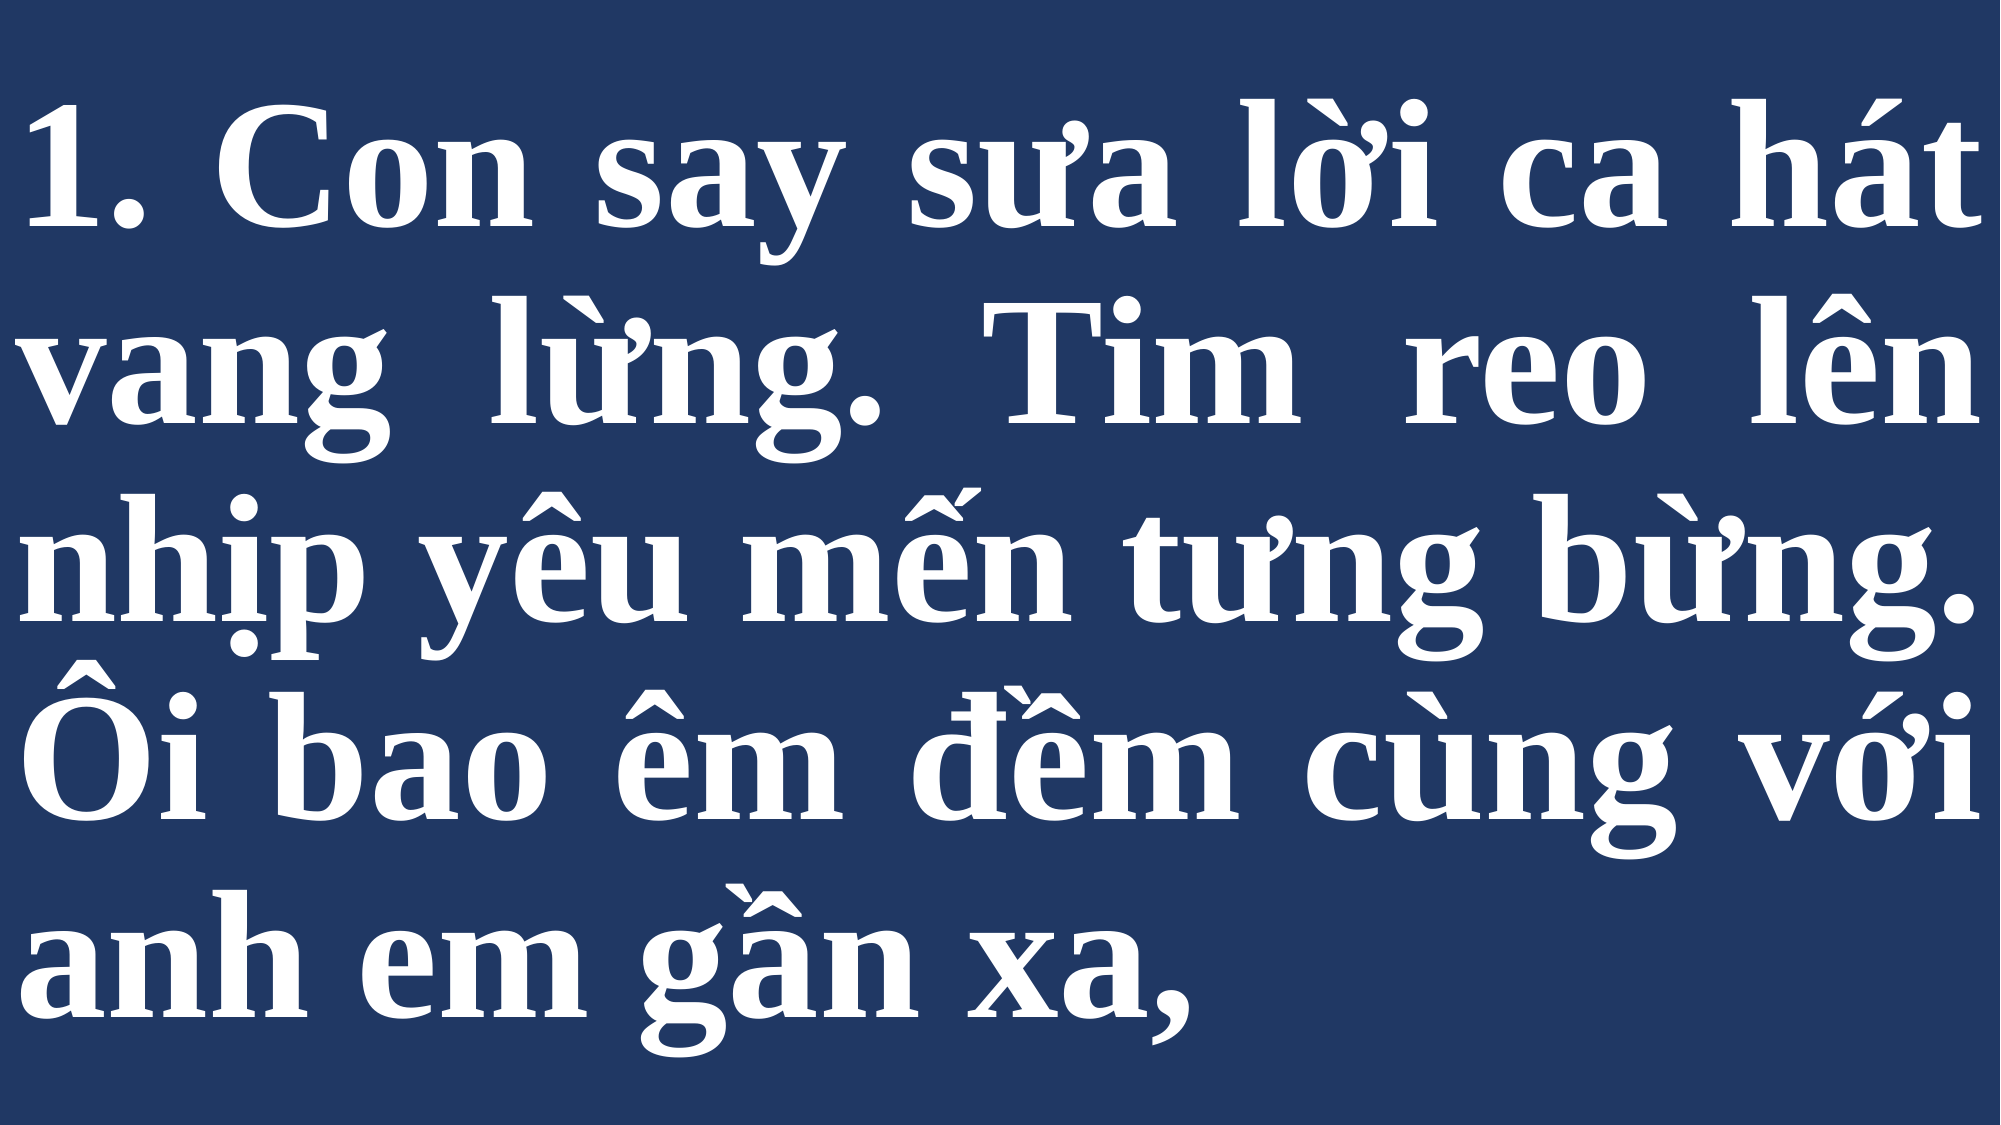

# 1. Con say sưa lời ca hát vang lừng. Tim reo lên nhịp yêu mến tưng bừng. Ôi bao êm đềm cùng với anh em gần xa,